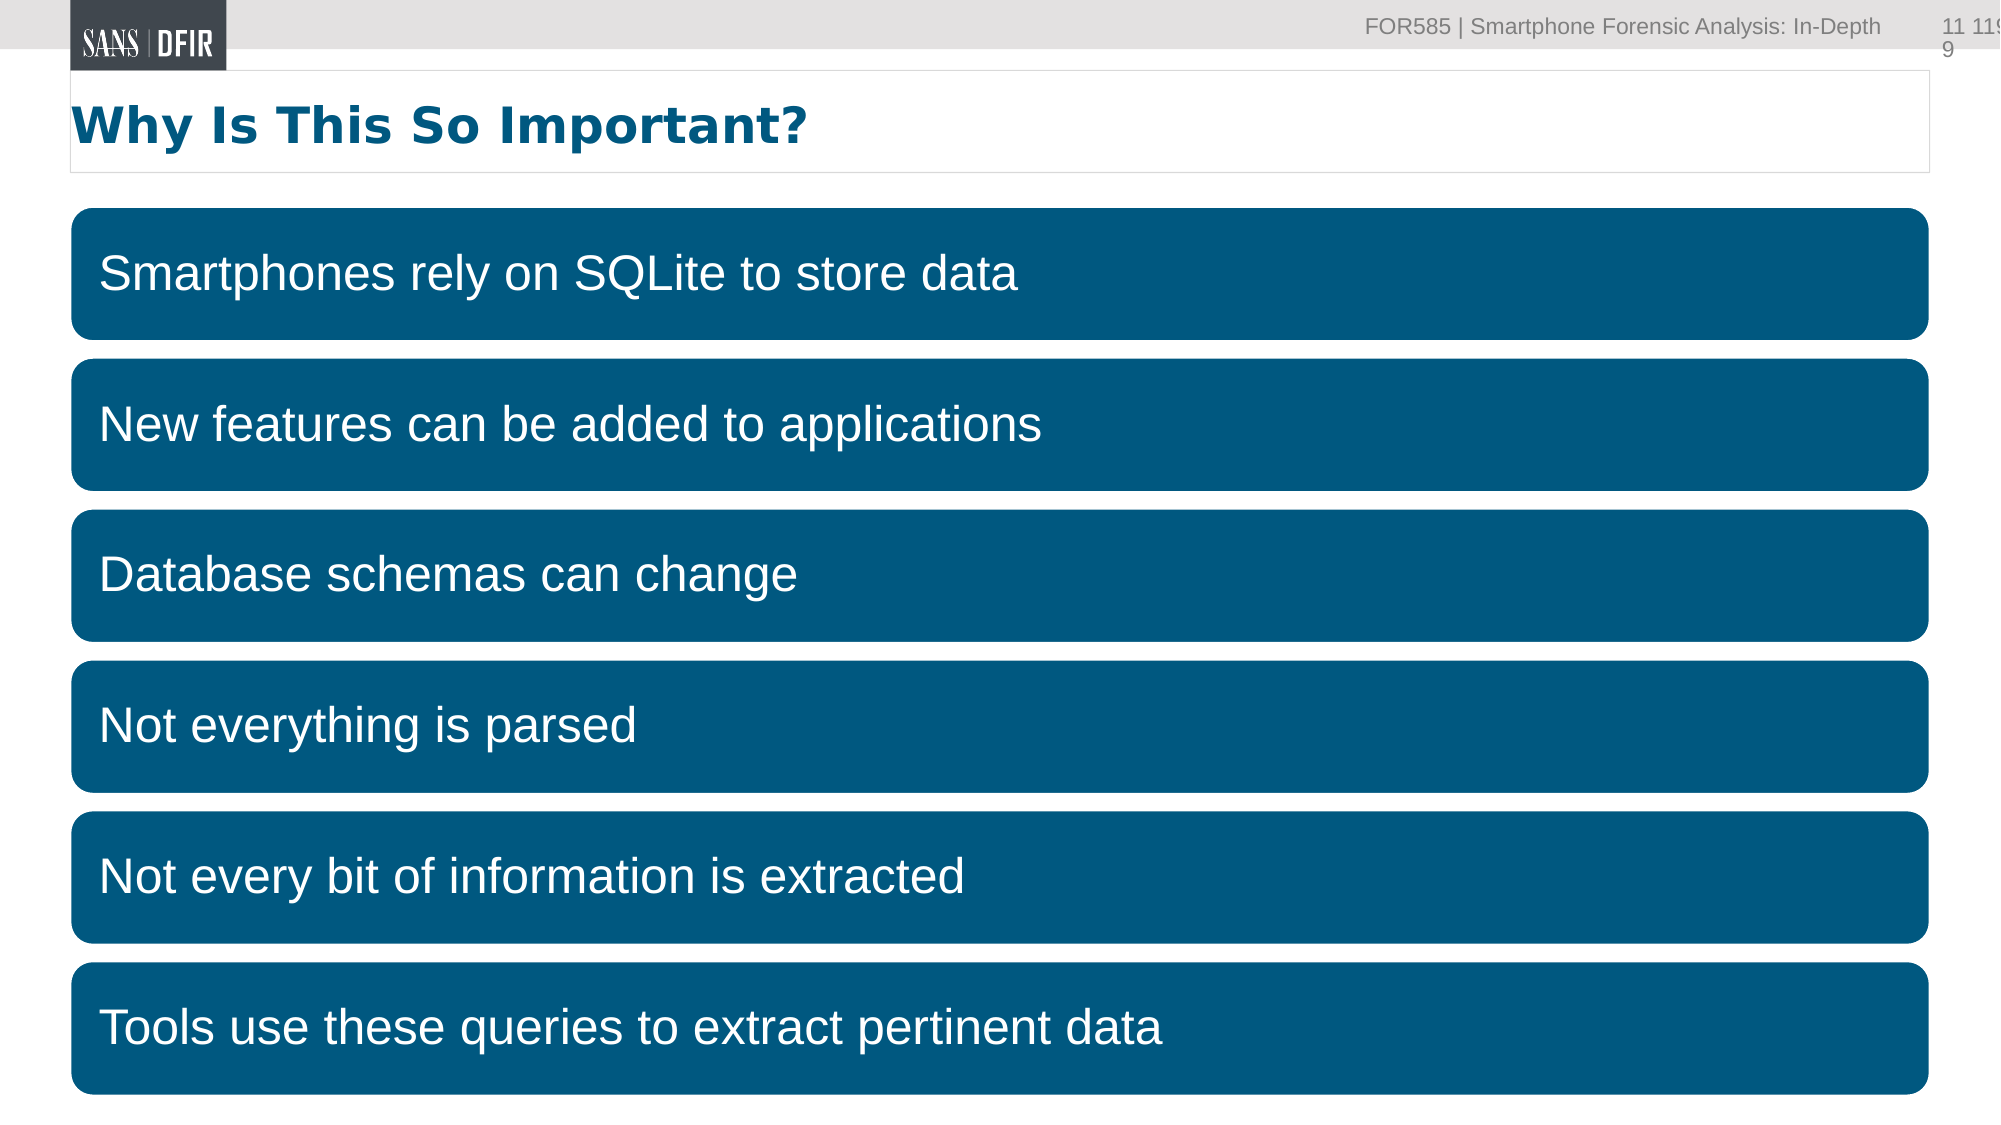

119
119
# Why Is This So Important?
Smartphones rely on SQLite to store data
New features can be added to applications
Database schemas can change
Not everything is parsed
Not every bit of information is extracted
Tools use these queries to extract pertinent data